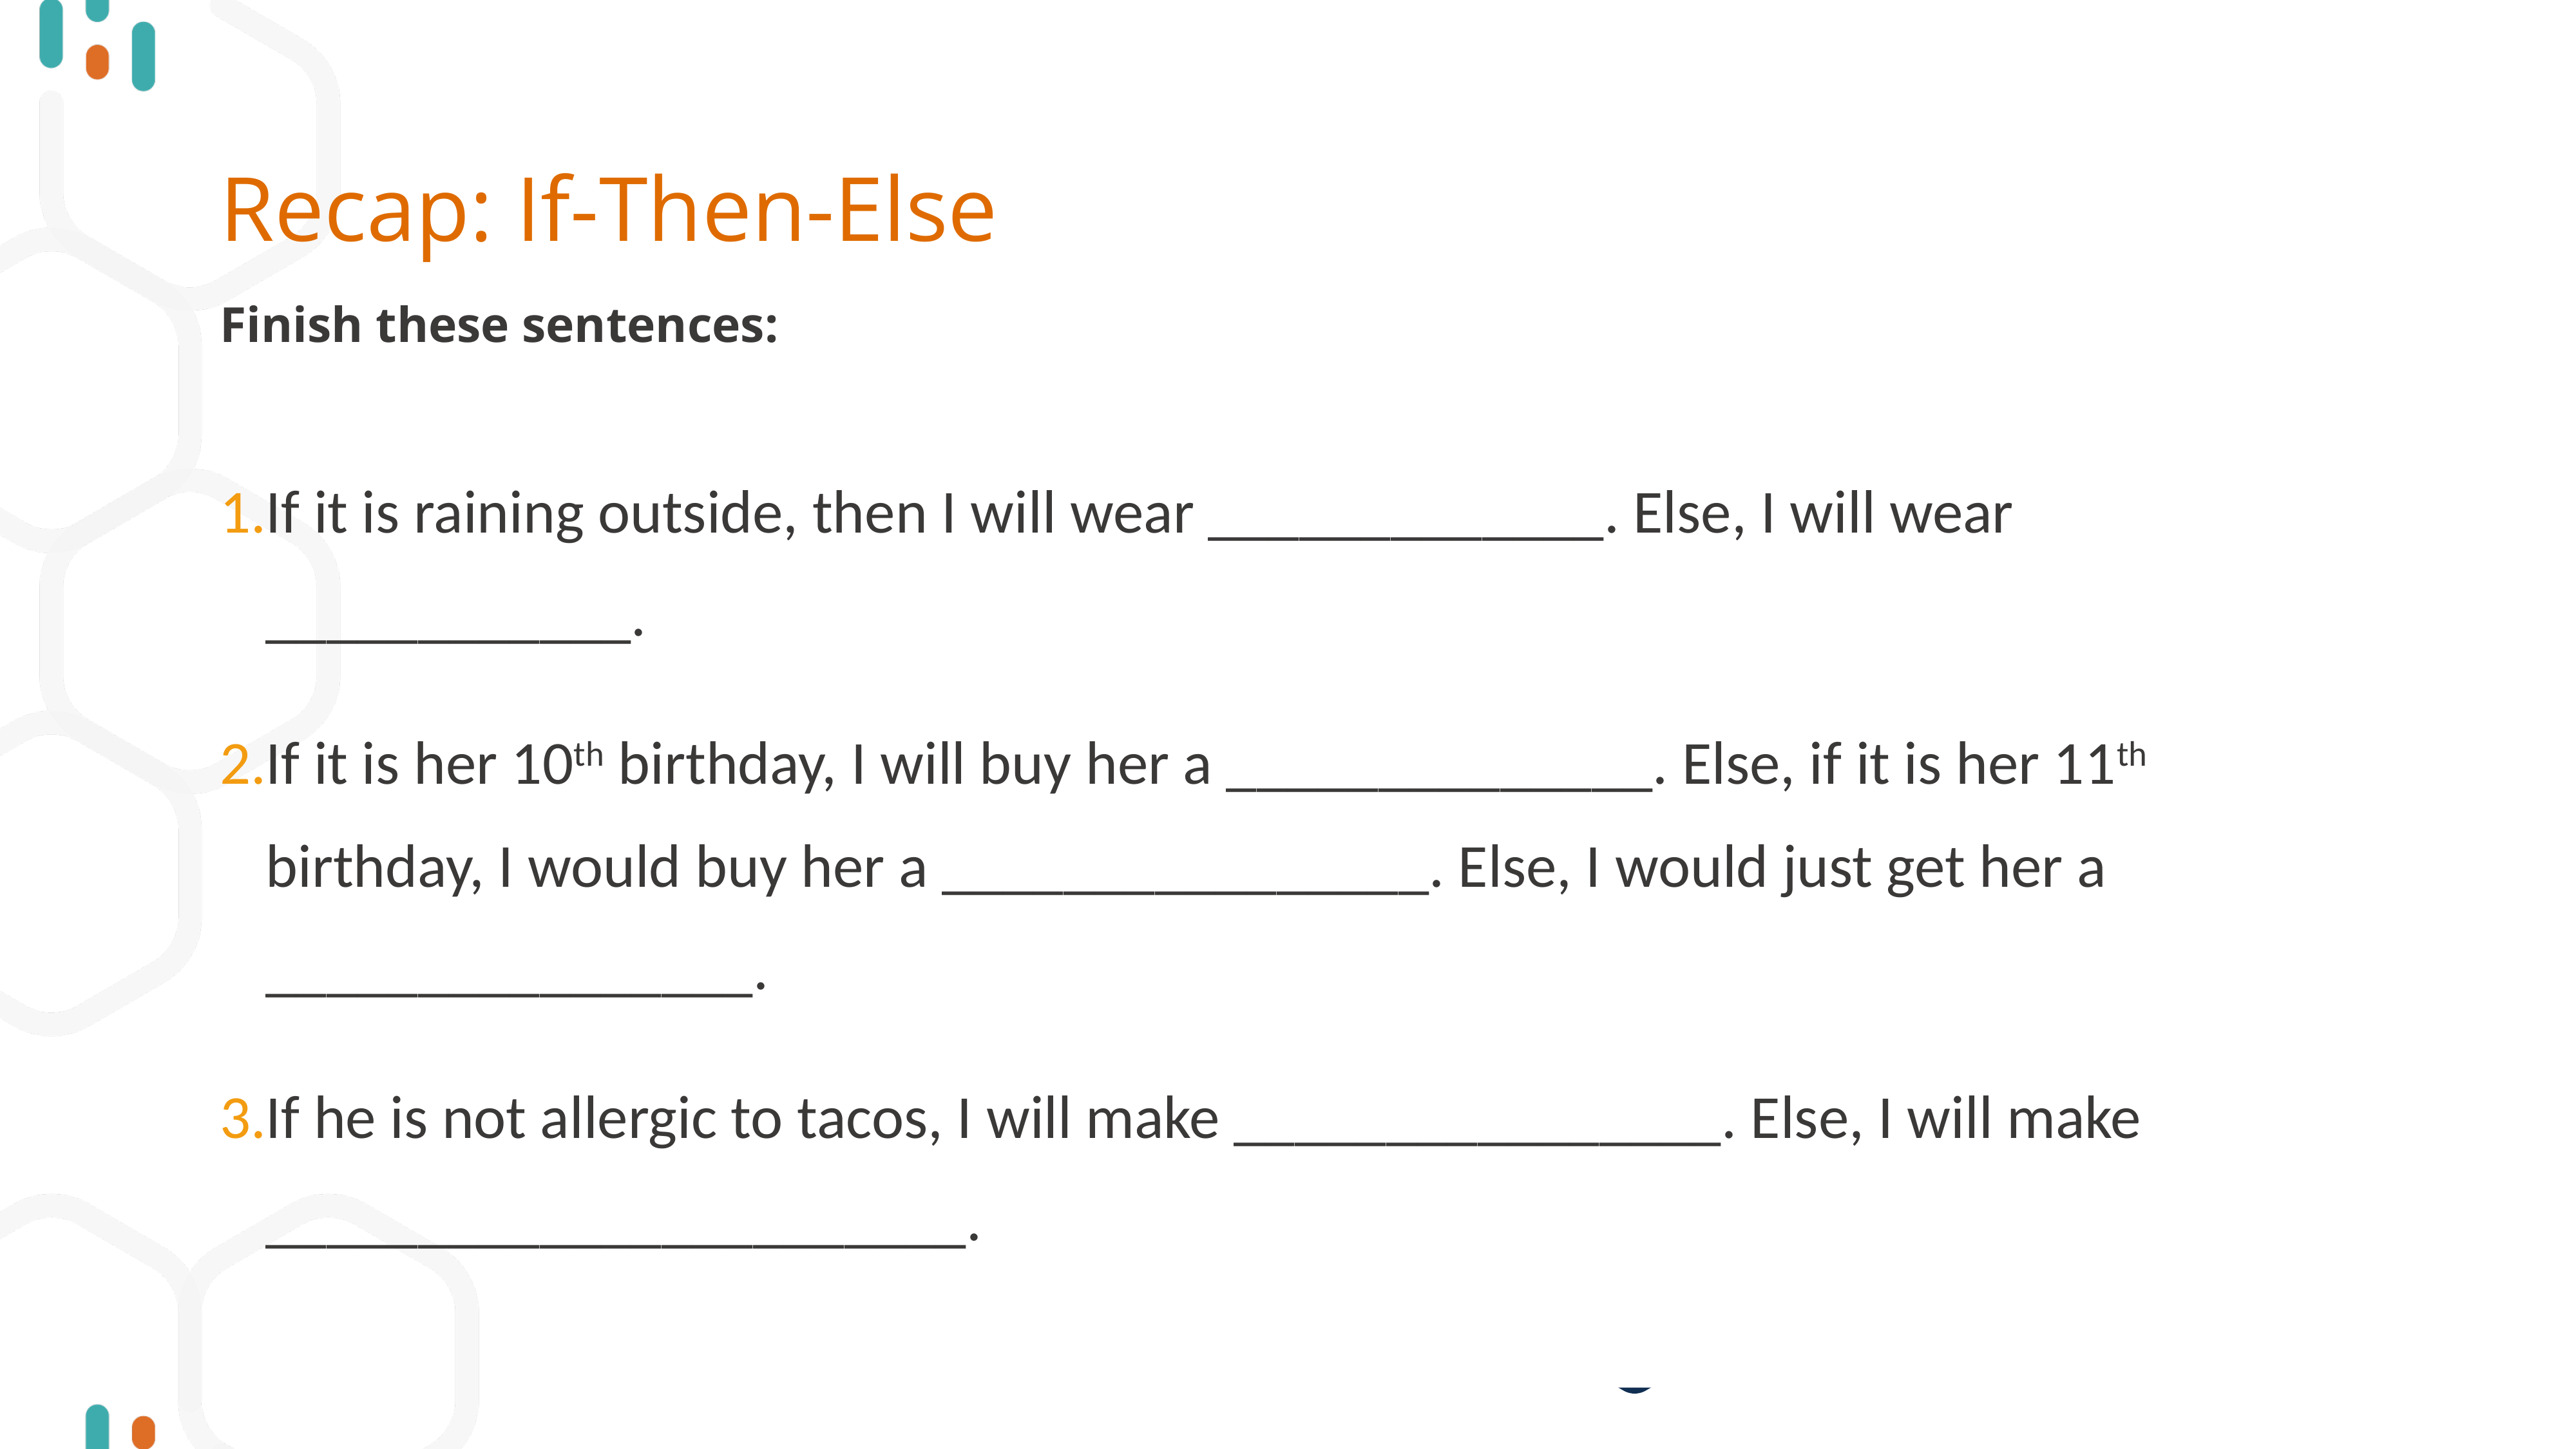

# Recap: If-Then-Else
Finish these sentences:
If it is raining outside, then I will wear _____________. Else, I will wear ____________.
If it is her 10th birthday, I will buy her a ______________. Else, if it is her 11th birthday, I would buy her a ________________. Else, I would just get her a ________________.
If he is not allergic to tacos, I will make ________________. Else, I will make _______________________.